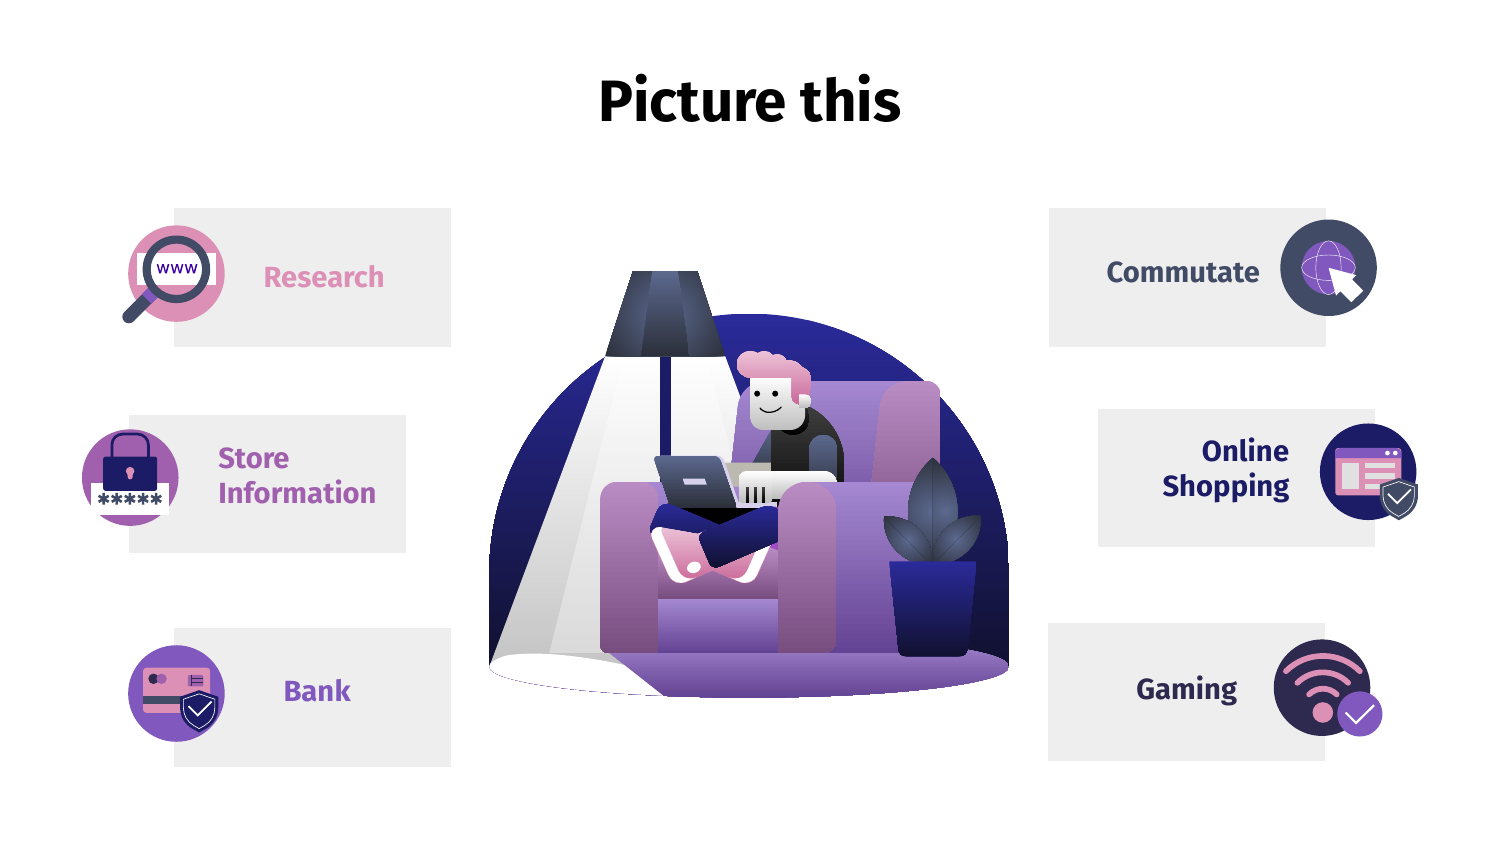

# Picture this

Commutate
Research

Online Shopping
Store Information

Gaming
Bank